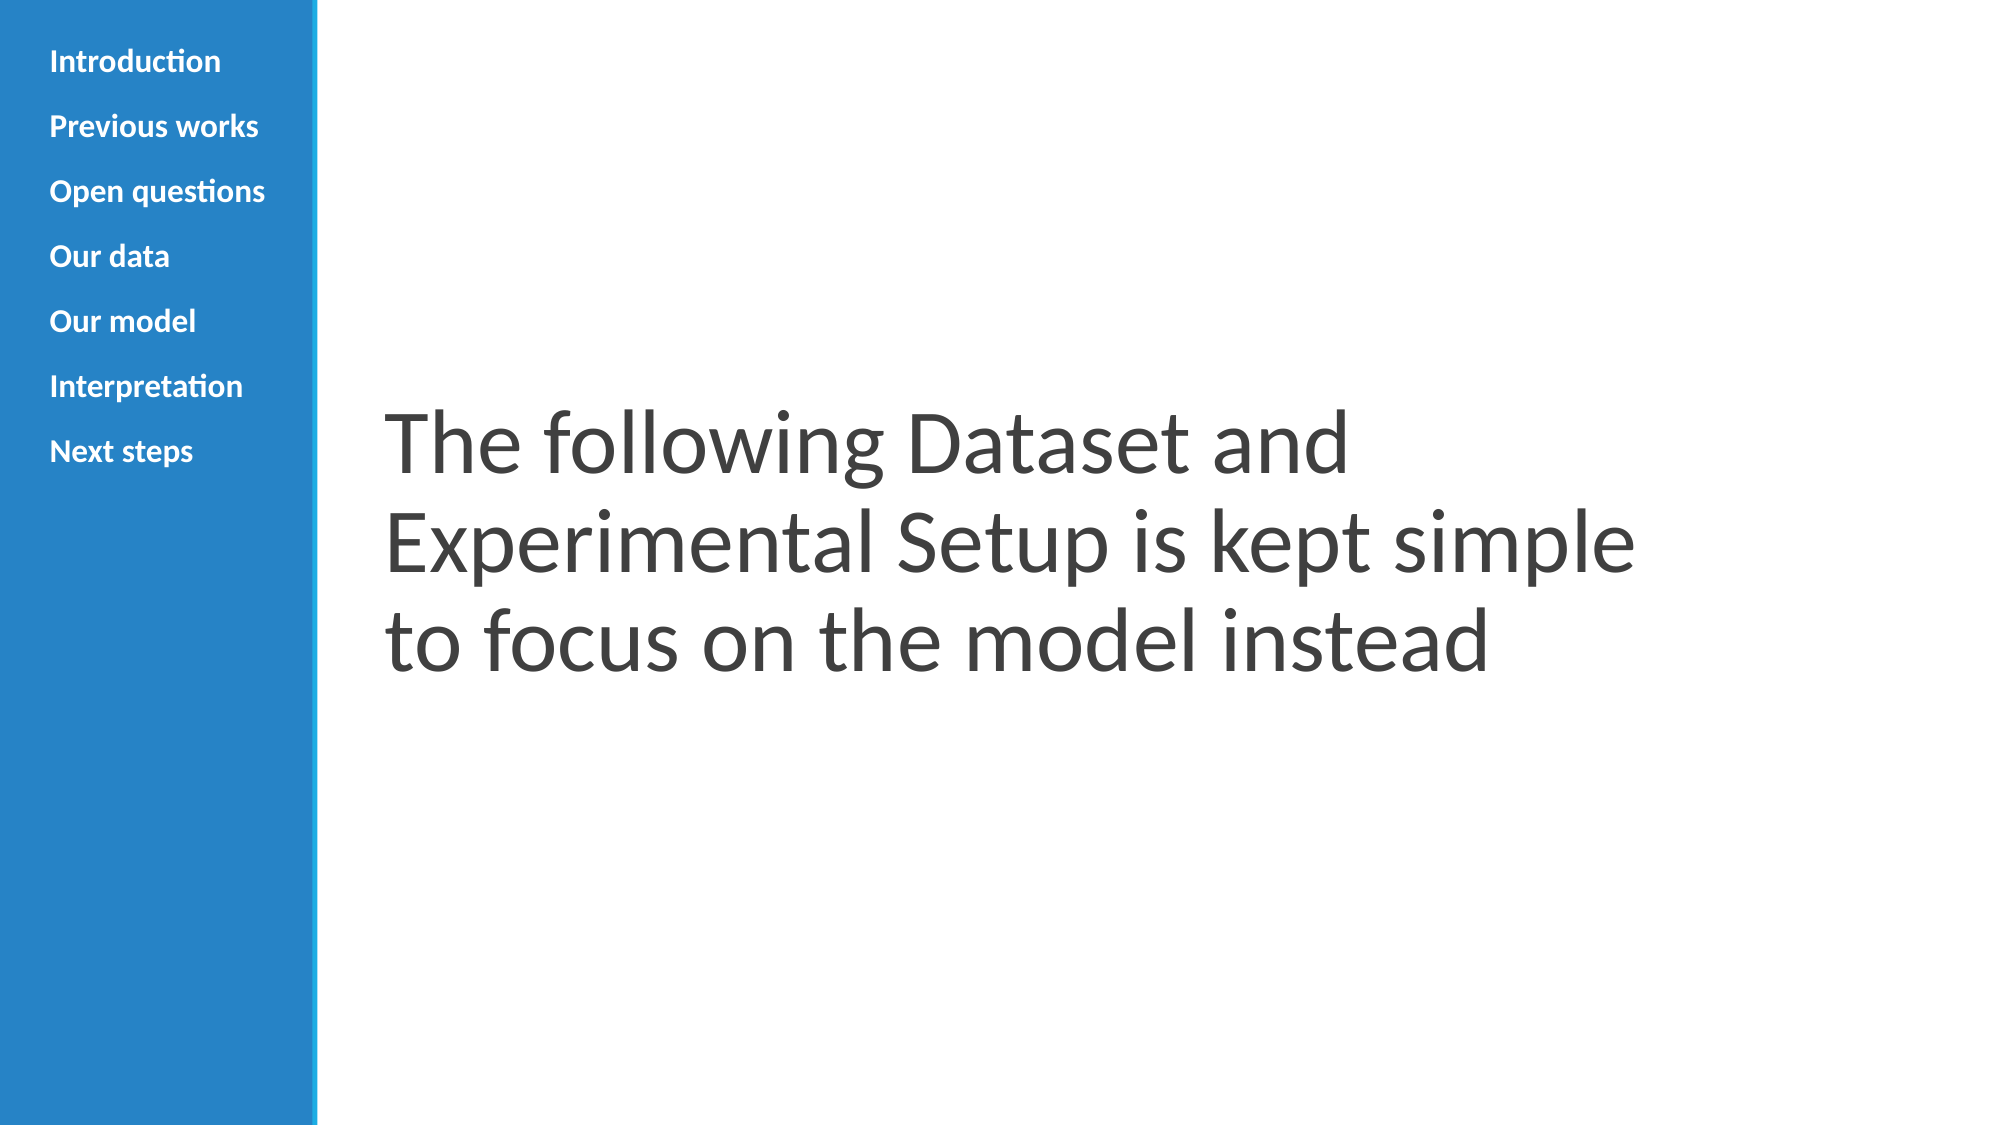

Introduction
Previous works
Open questions
Our data
Our model
Interpretation
Next steps
The following Dataset and Experimental Setup is kept simple to focus on the model instead